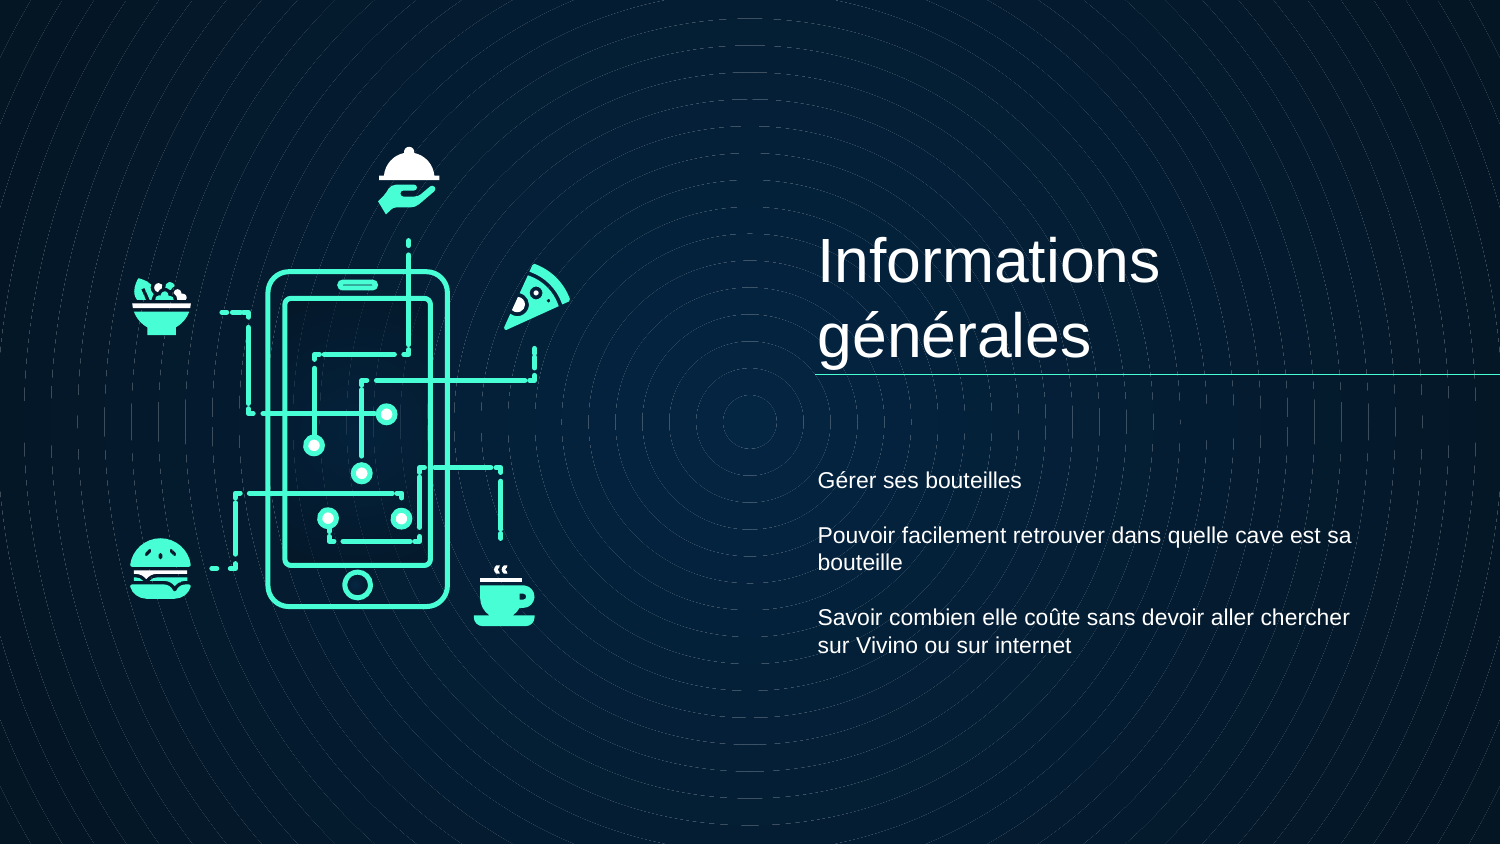

# Informations générales

Gérer ses bouteilles
Pouvoir facilement retrouver dans quelle cave est sa bouteille
Savoir combien elle coûte sans devoir aller chercher sur Vivino ou sur internet